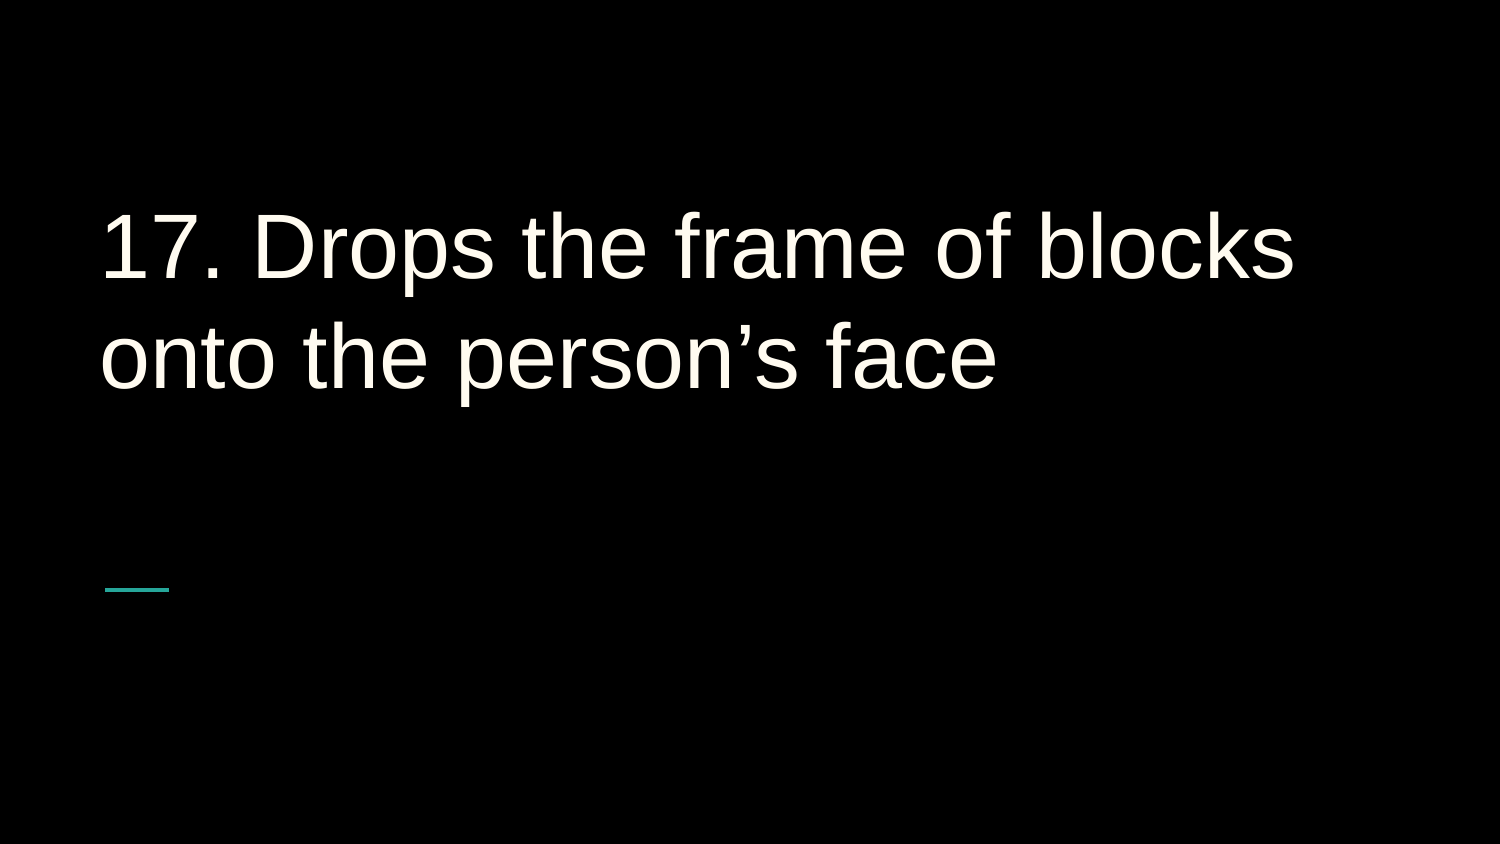

# 17. Drops the frame of blocks onto the person’s face